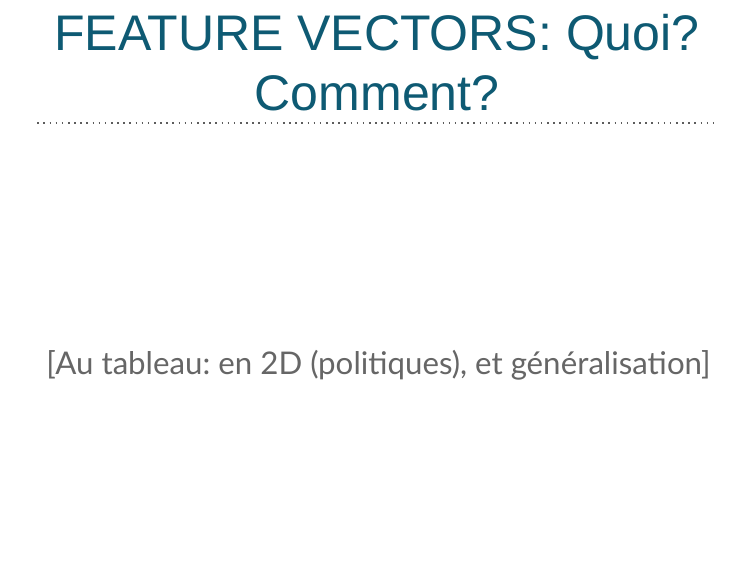

# FEATURE VECTORS: Quoi? Comment?
[Au tableau: en 2D (politiques), et généralisation]